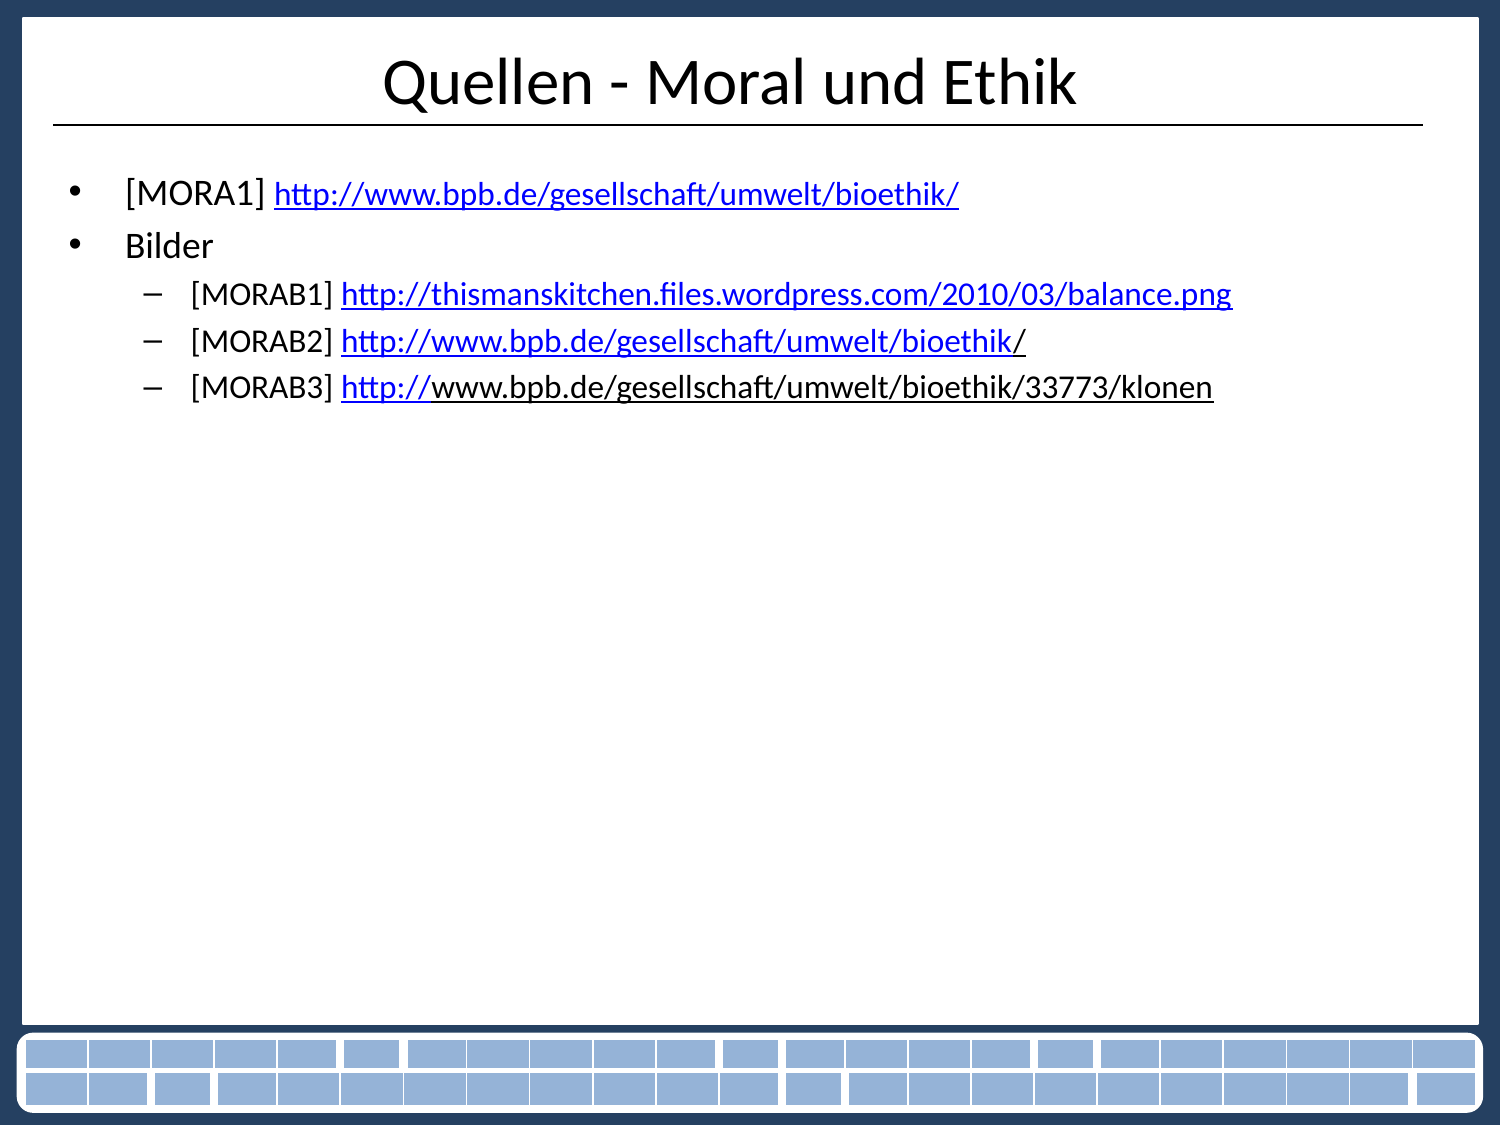

# Quellen - Moral und Ethik
[MORA1] http://www.bpb.de/gesellschaft/umwelt/bioethik/
Bilder
[MORAB1] http://thismanskitchen.files.wordpress.com/2010/03/balance.png
[MORAB2] http://www.bpb.de/gesellschaft/umwelt/bioethik/
[MORAB3] http://www.bpb.de/gesellschaft/umwelt/bioethik/33773/klonen

|  |  |  |  |  |  |  |  |  |  |  |  |  |  |  |  |  |  |  |  |  |  |  |
| --- | --- | --- | --- | --- | --- | --- | --- | --- | --- | --- | --- | --- | --- | --- | --- | --- | --- | --- | --- | --- | --- | --- |
|  |  |  |  |  |  |  |  |  |  |  |  |  |  |  |  |  |  |  |  |  |  |  |
10.12.2013
59